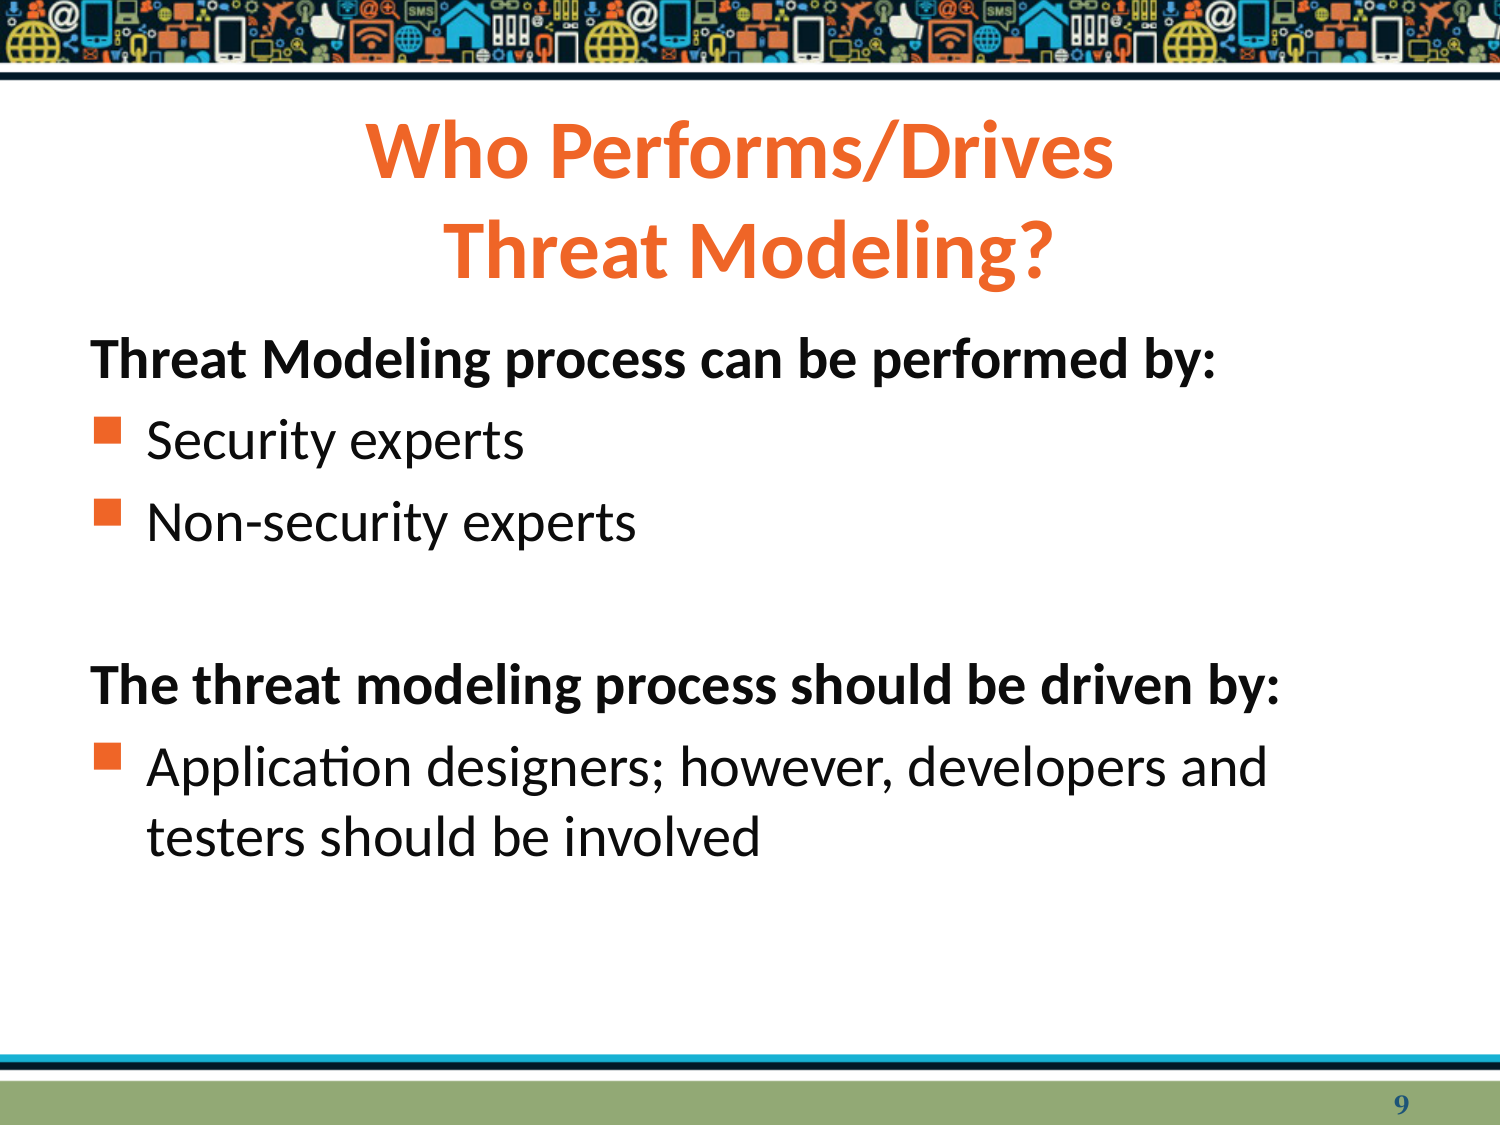

9
# Who Performs/Drives Threat Modeling?
Threat Modeling process can be performed by:
Security experts
Non-security experts

The threat modeling process should be driven by:
Application designers; however, developers and testers should be involved